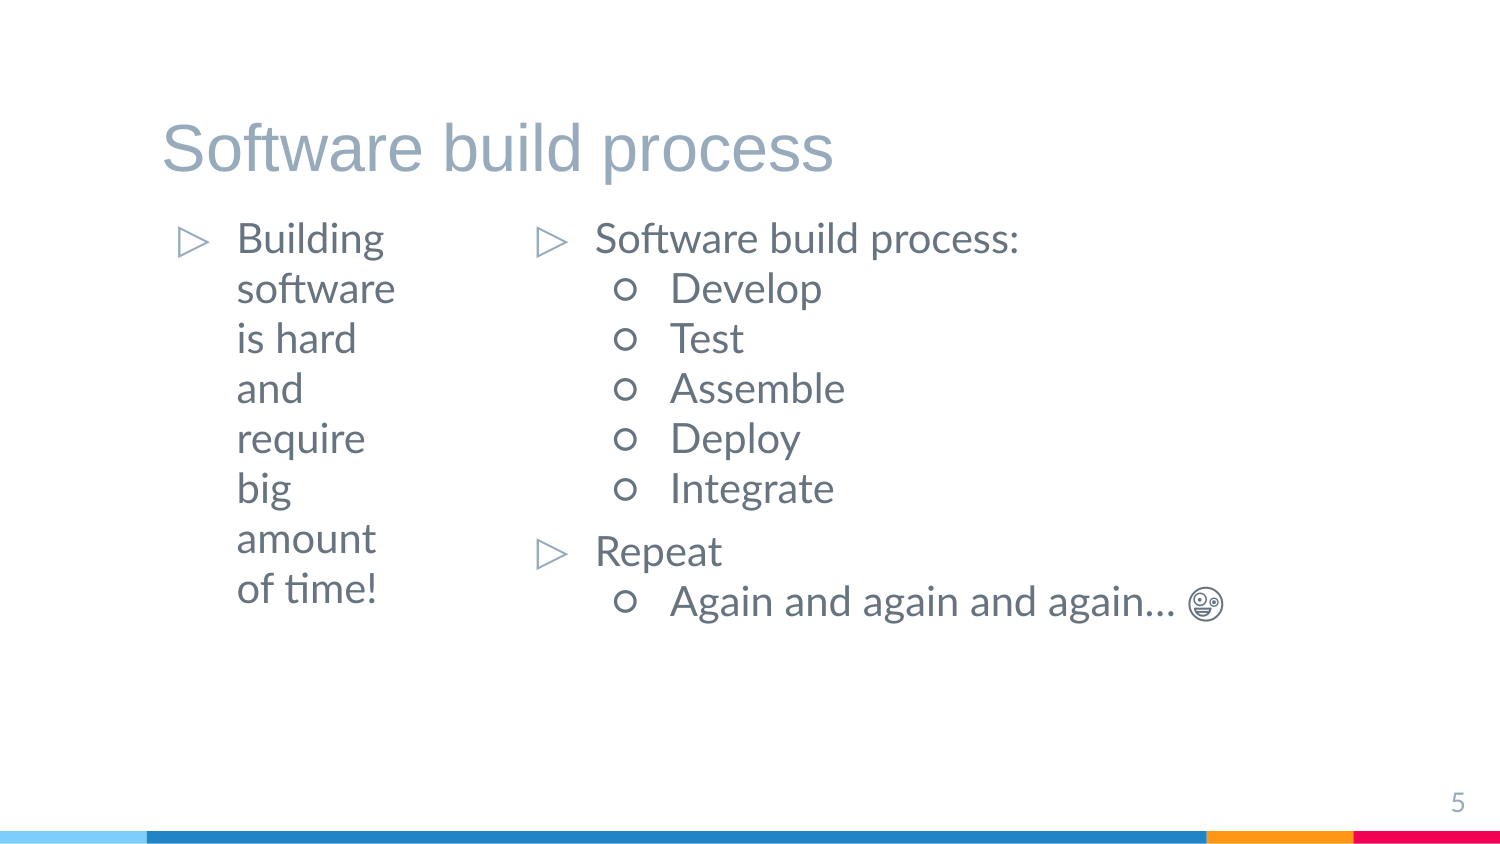

# Software build process
Building software is hard and require big amount of time!
Software build process:
Develop
Test
Assemble
Deploy
Integrate
Repeat
Again and again and again… 🤪
5